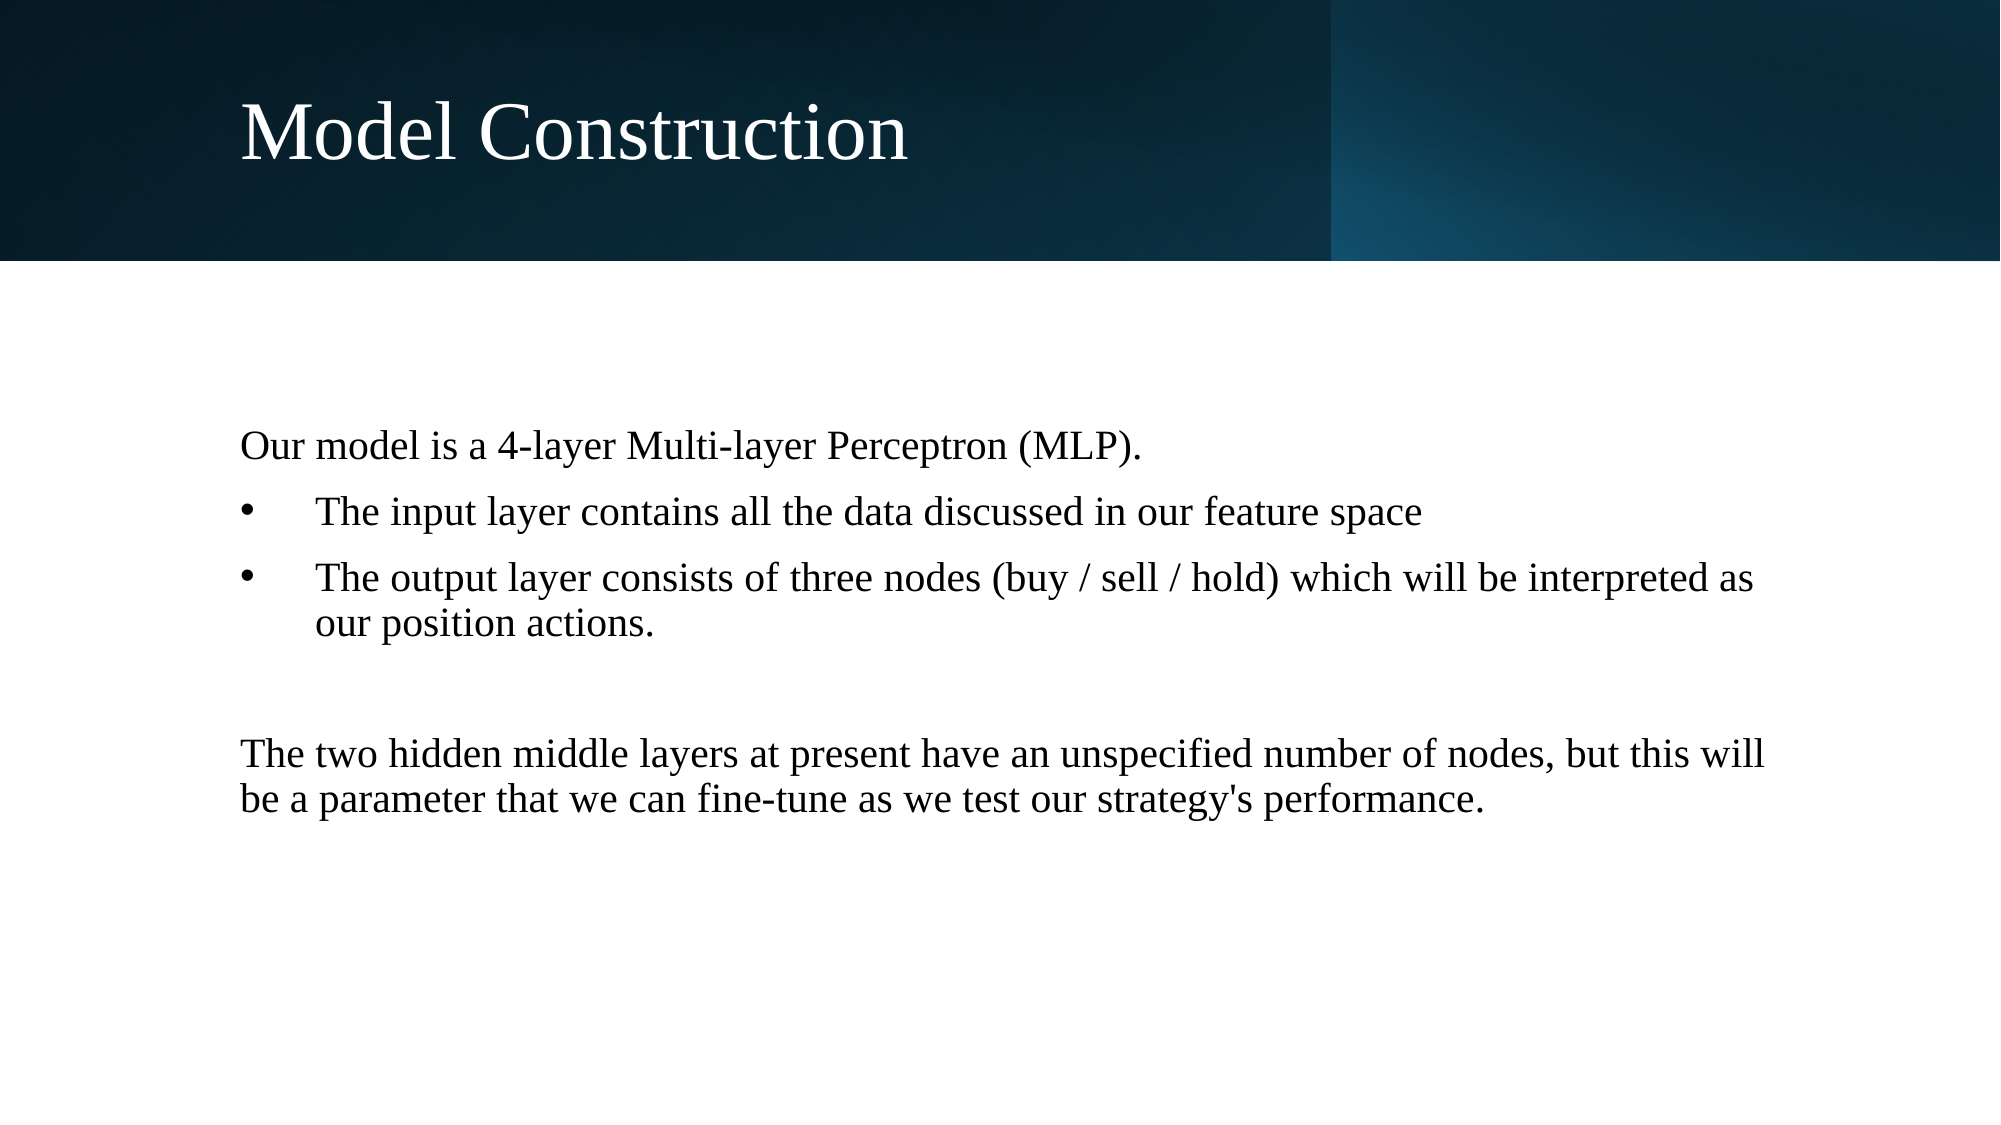

# Model Construction
Our model is a 4-layer Multi-layer Perceptron (MLP).
The input layer contains all the data discussed in our feature space
The output layer consists of three nodes (buy / sell / hold) which will be interpreted as our position actions.

The two hidden middle layers at present have an unspecified number of nodes, but this will be a parameter that we can fine-tune as we test our strategy's performance.